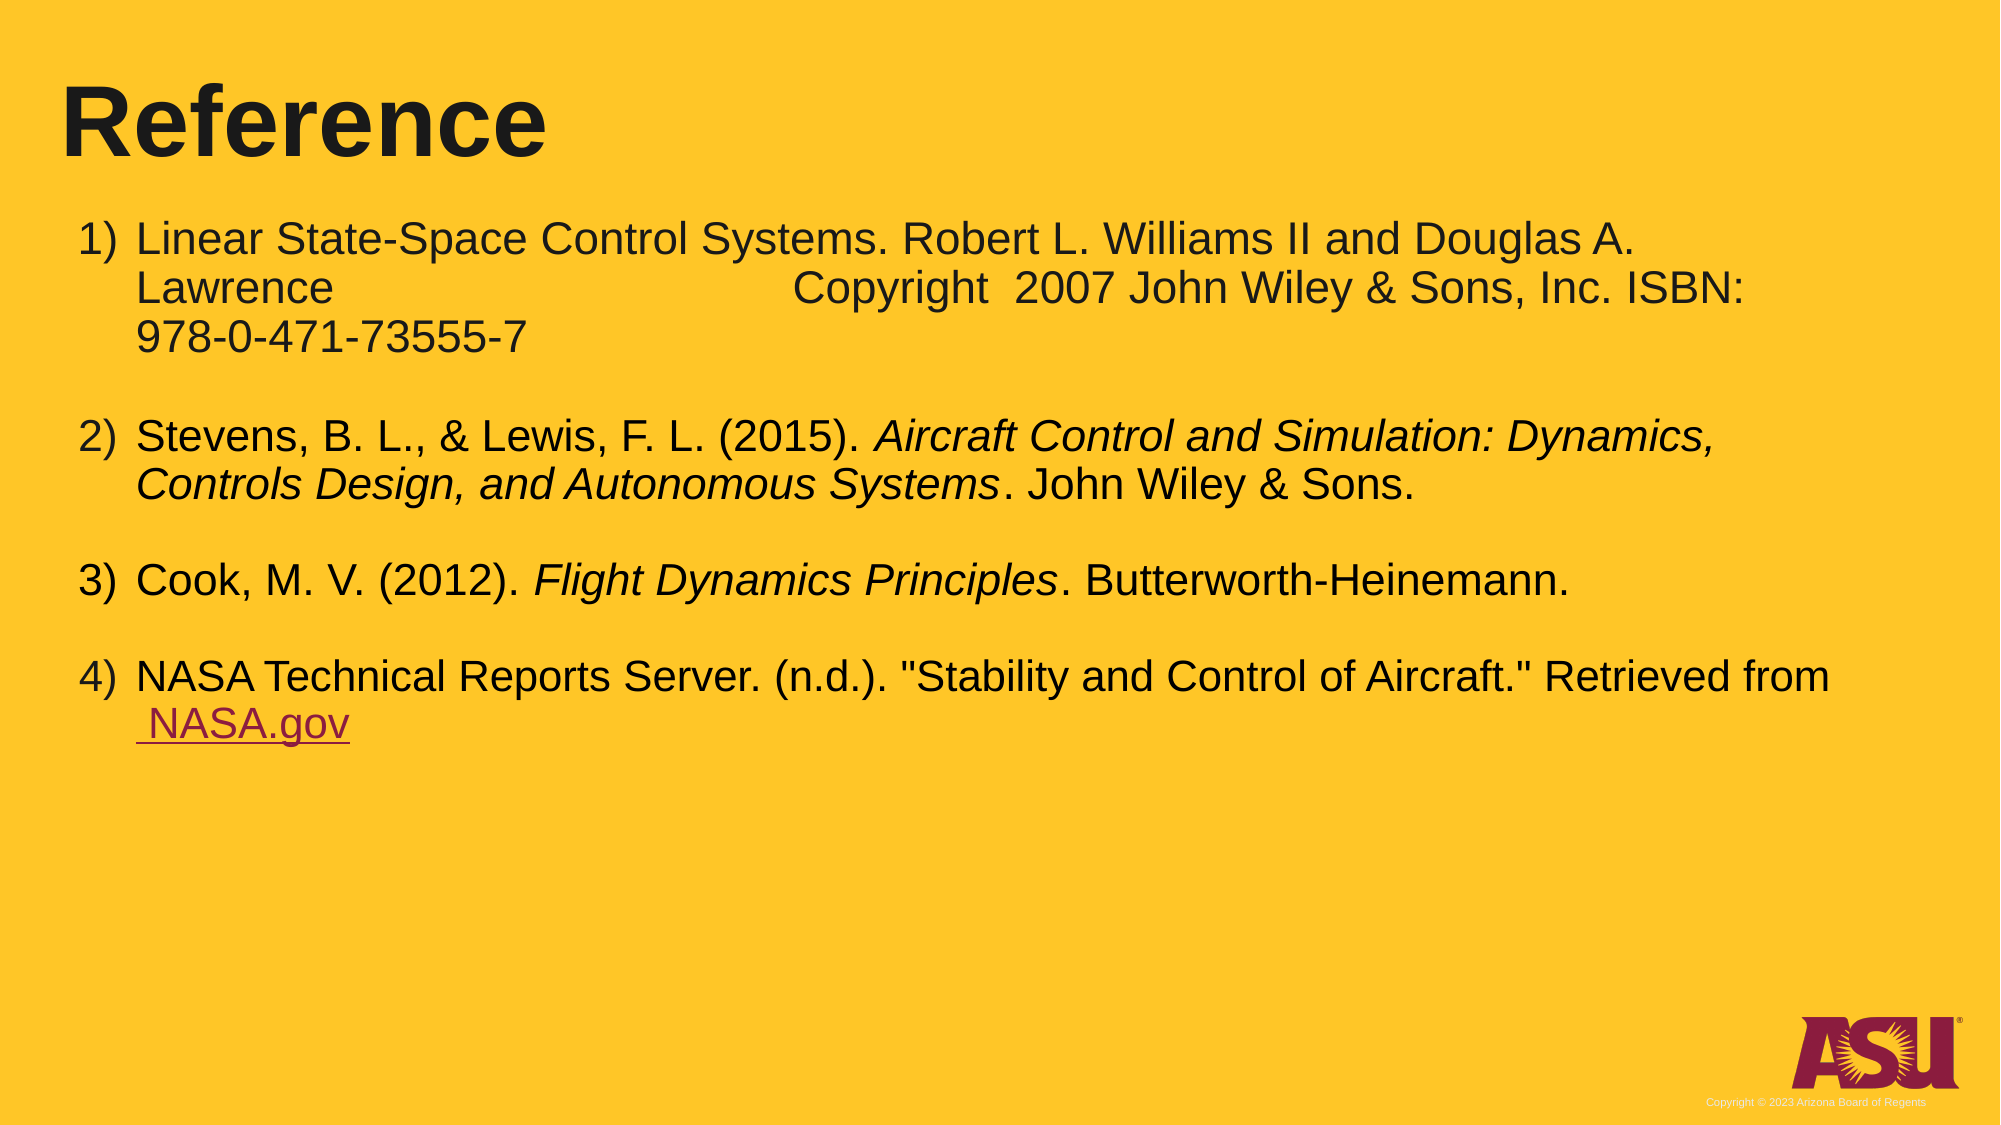

# Reference

Linear State-Space Control Systems. Robert L. Williams II and Douglas A. Lawrence                                    Copyright  2007 John Wiley & Sons, Inc. ISBN: 978-0-471-73555-7

Stevens, B. L., & Lewis, F. L. (2015). Aircraft Control and Simulation: Dynamics, Controls Design, and Autonomous Systems. John Wiley & Sons.

Cook, M. V. (2012). Flight Dynamics Principles. Butterworth-Heinemann.

NASA Technical Reports Server. (n.d.). "Stability and Control of Aircraft." Retrieved from NASA.gov